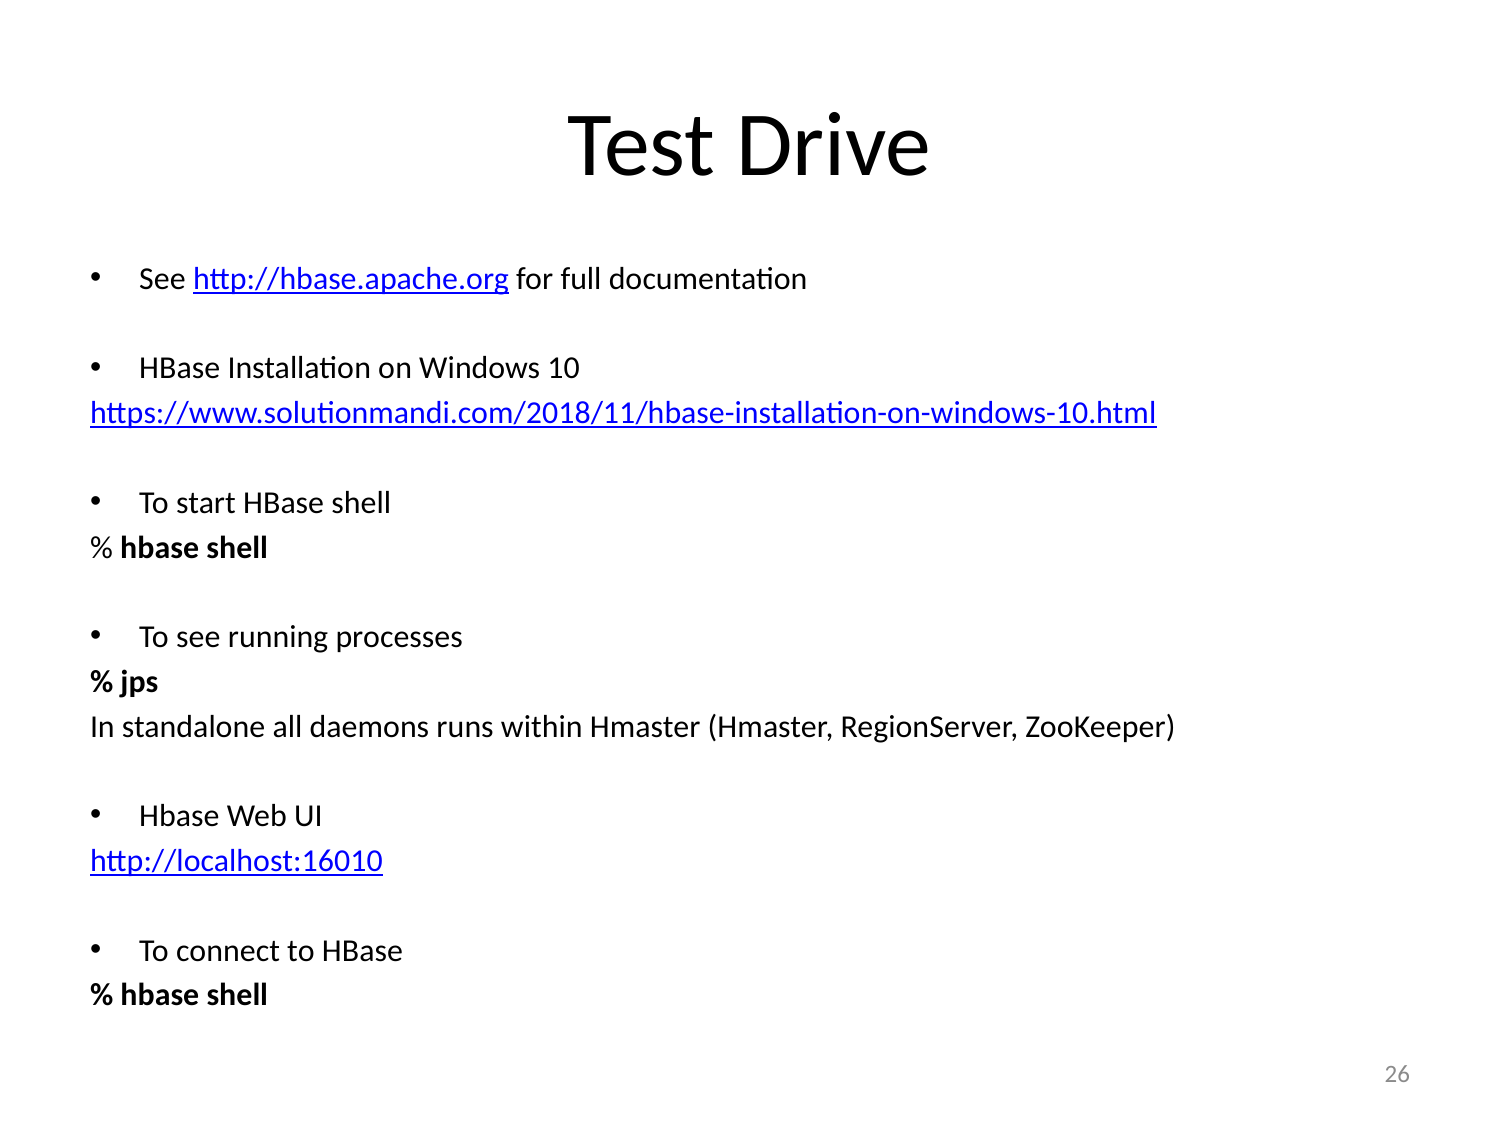

# Test Drive
See http://hbase.apache.org for full documentation

HBase Installation on Windows 10
https://www.solutionmandi.com/2018/11/hbase-installation-on-windows-10.html

To start HBase shell
% hbase shell

To see running processes
% jps
In standalone all daemons runs within Hmaster (Hmaster, RegionServer, ZooKeeper)

Hbase Web UI
http://localhost:16010

To connect to HBase
% hbase shell

26